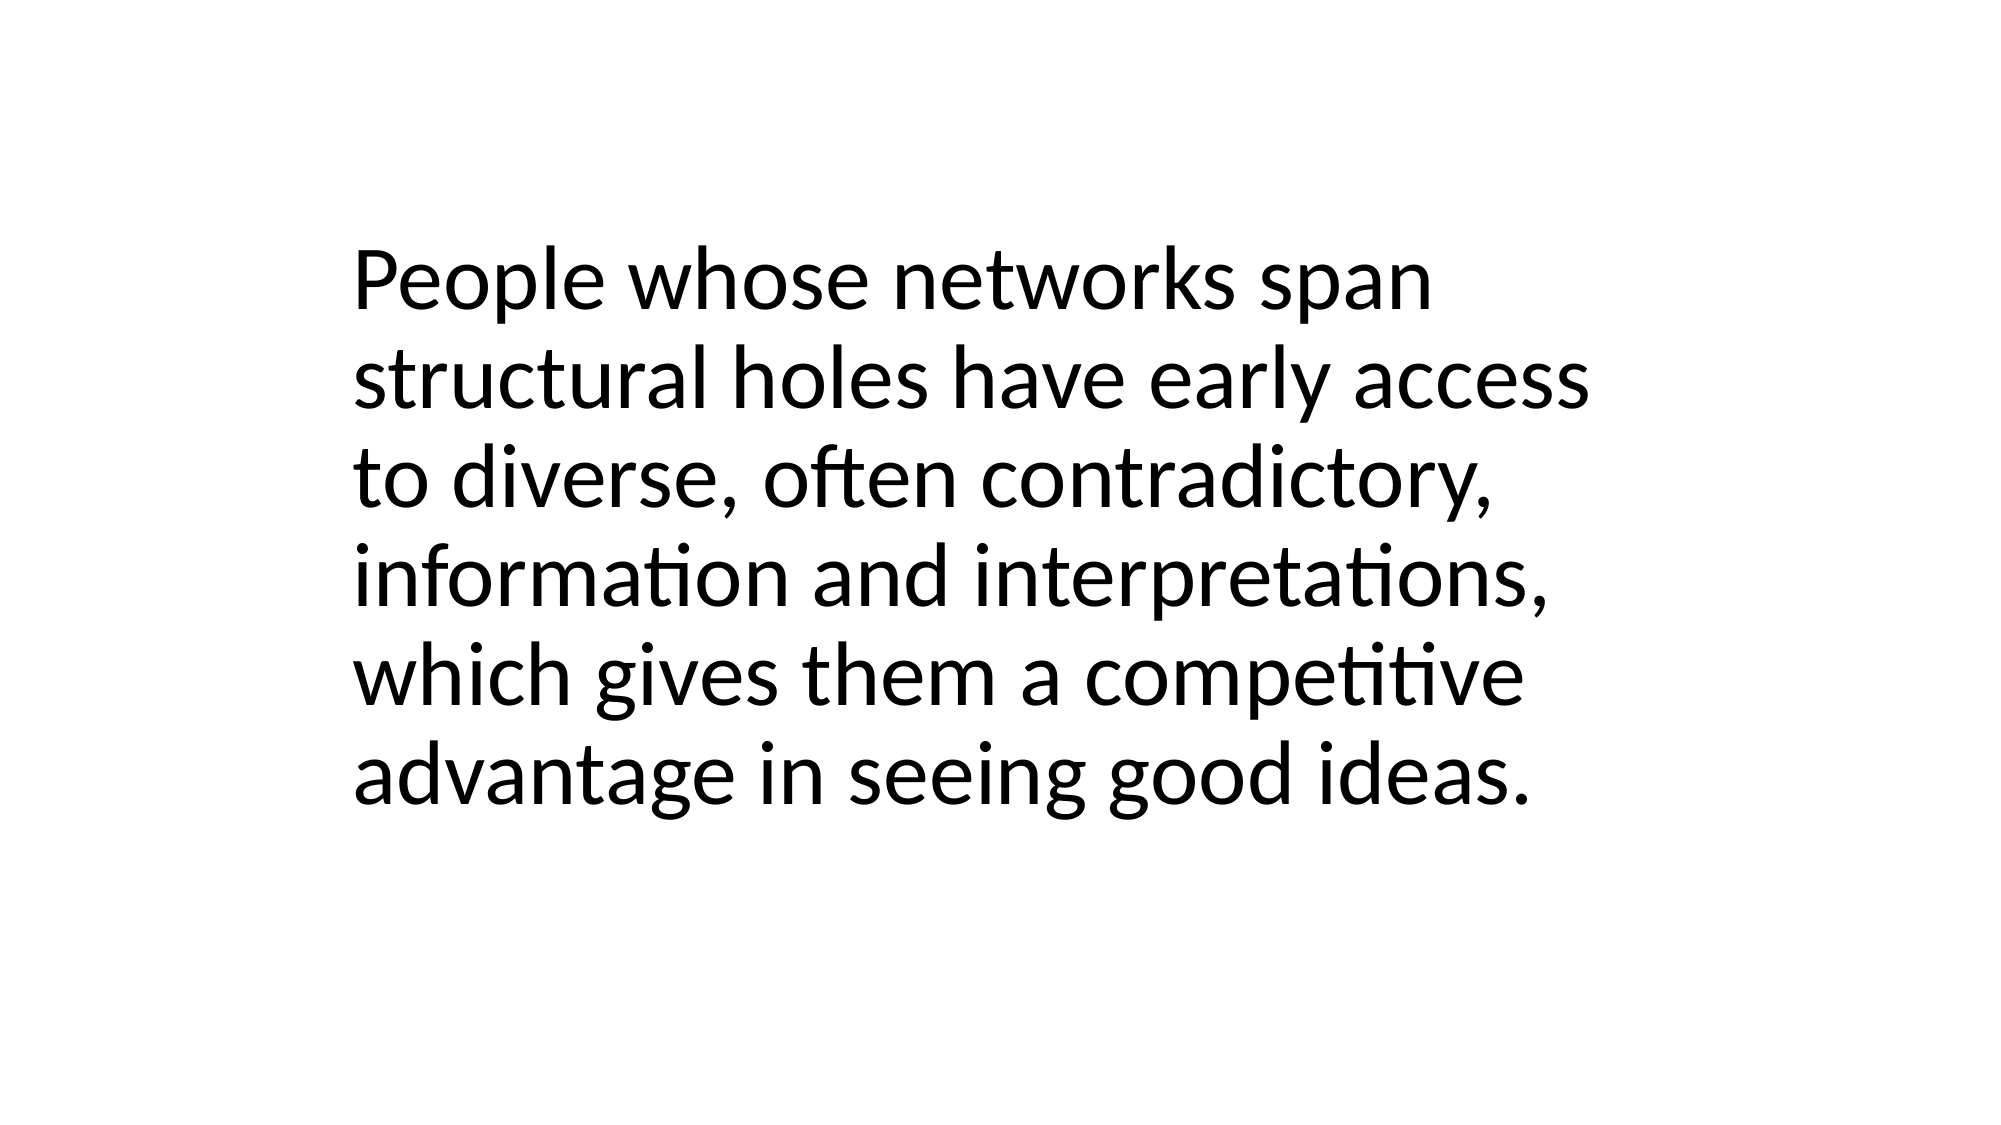

# People whose networks span structural holes have early access to diverse, often contradictory, information and interpretations, which gives them a competitive advantage in seeing good ideas.